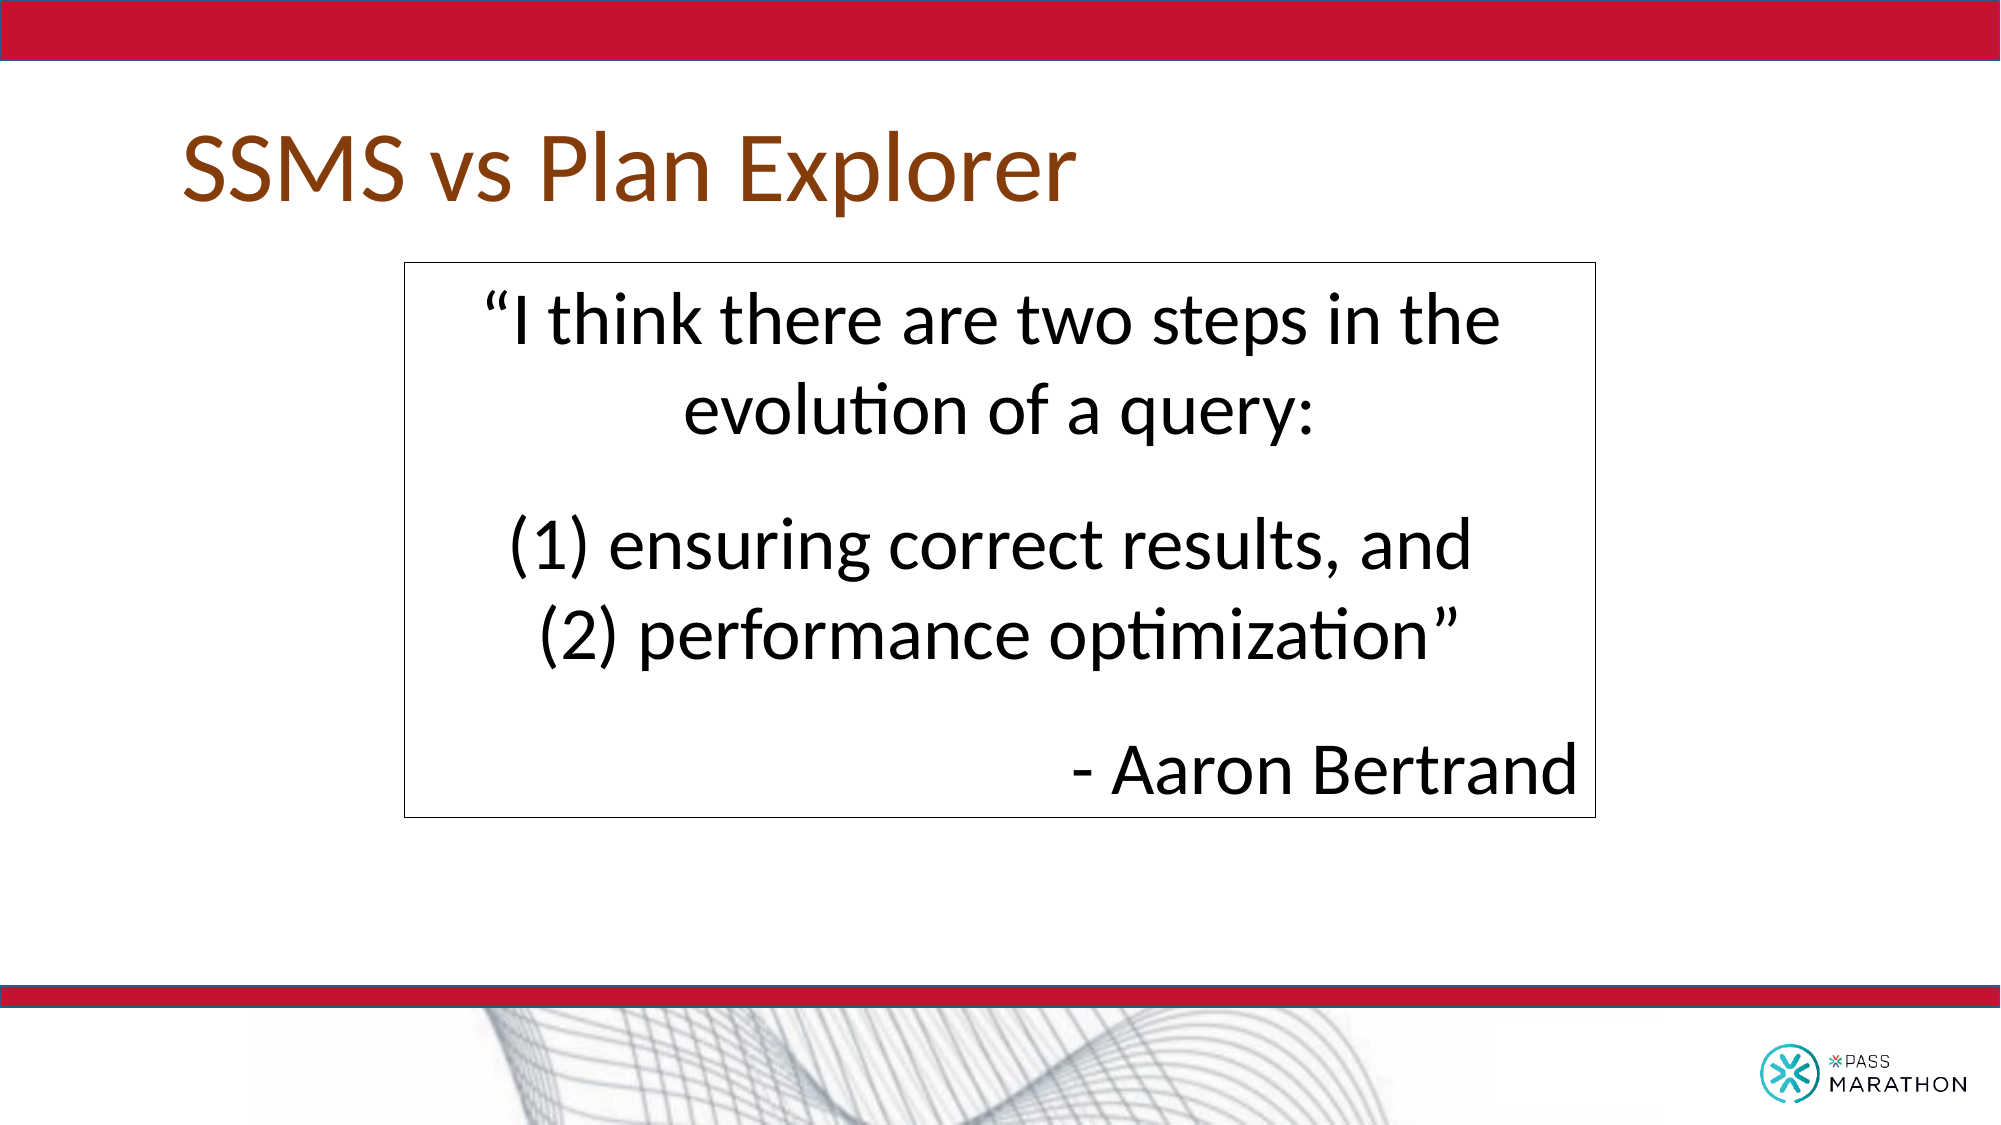

# SSMS vs Plan Explorer
“I think there are two steps in the
evolution of a query:

(1) ensuring correct results, and
(2) performance optimization”

- Aaron Bertrand